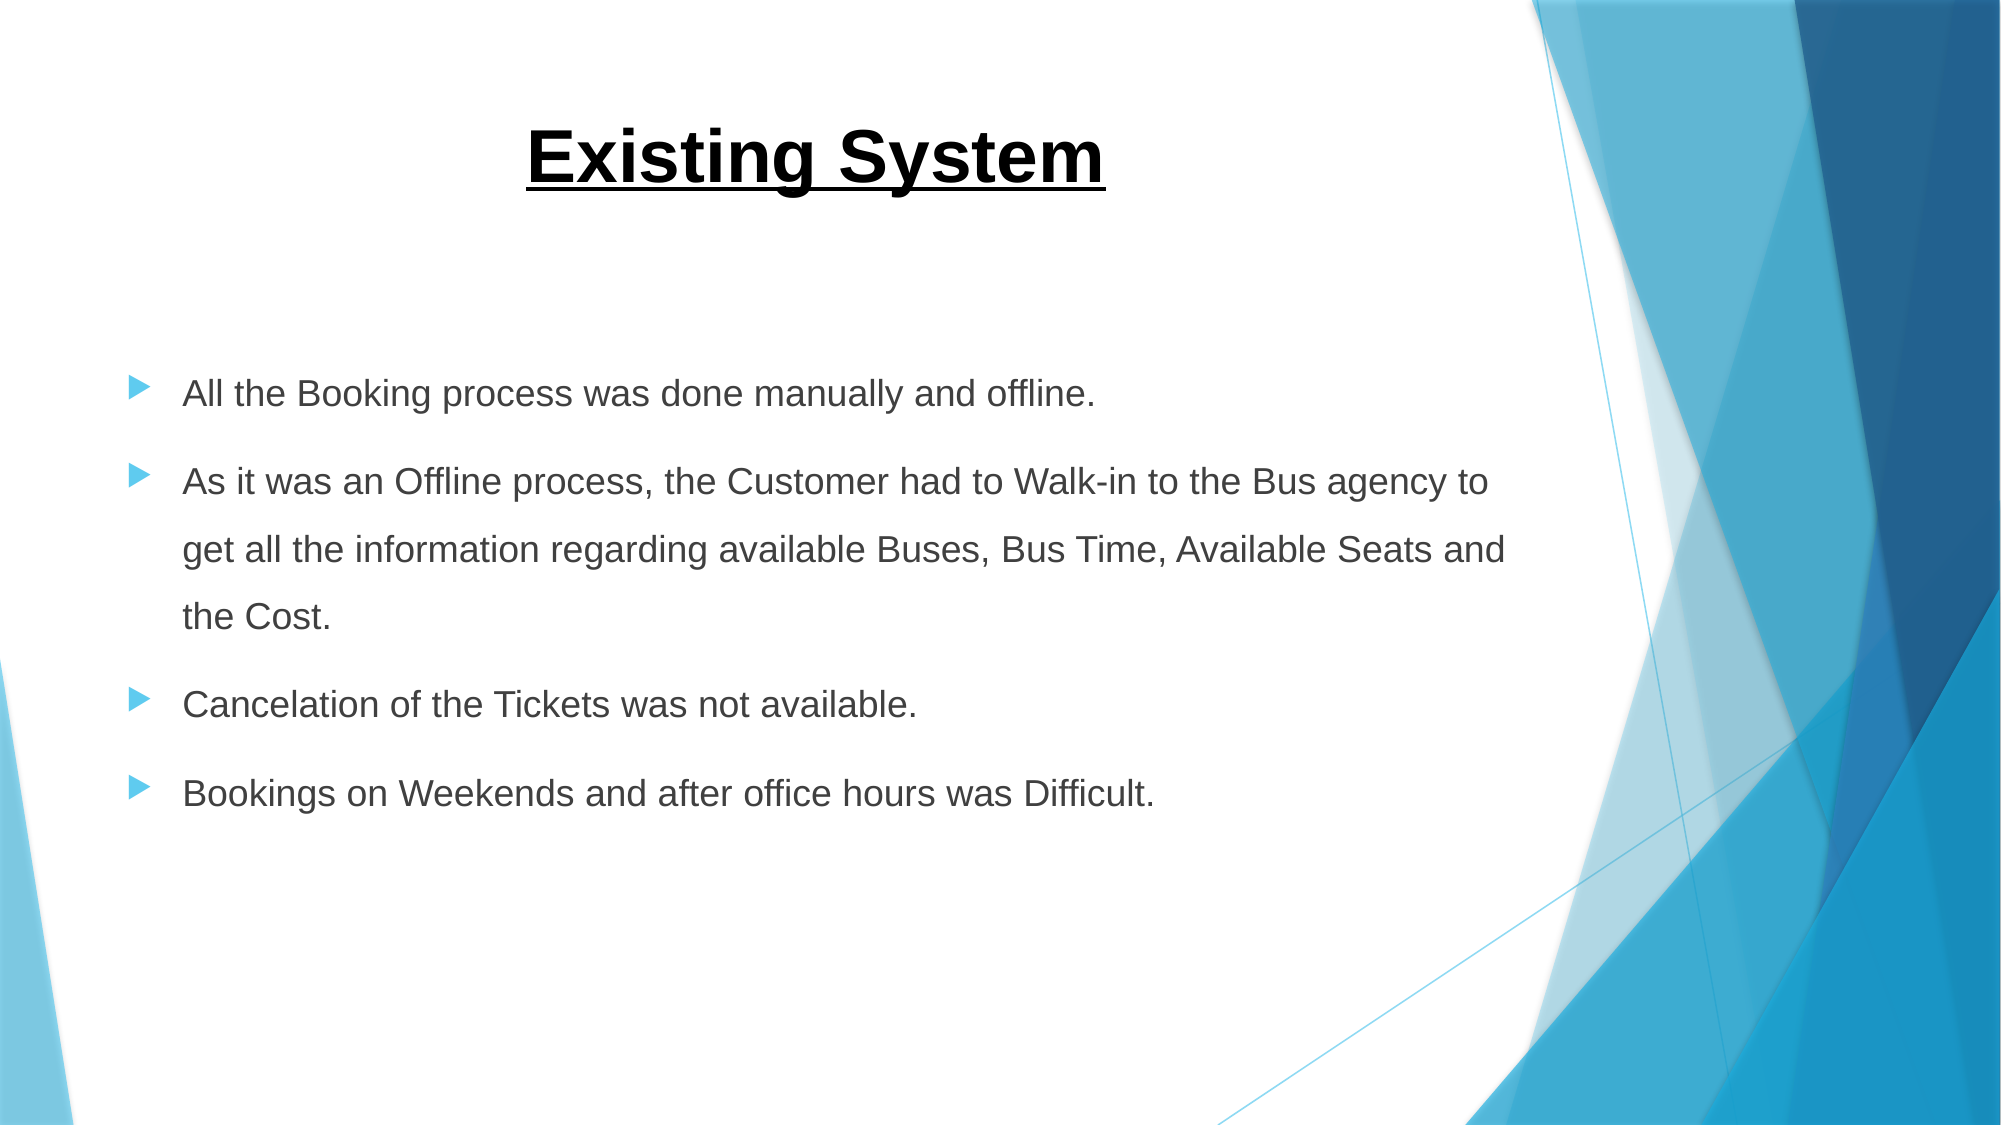

# Existing System
All the Booking process was done manually and offline.
As it was an Offline process, the Customer had to Walk-in to the Bus agency to get all the information regarding available Buses, Bus Time, Available Seats and the Cost.
Cancelation of the Tickets was not available.
Bookings on Weekends and after office hours was Difficult.